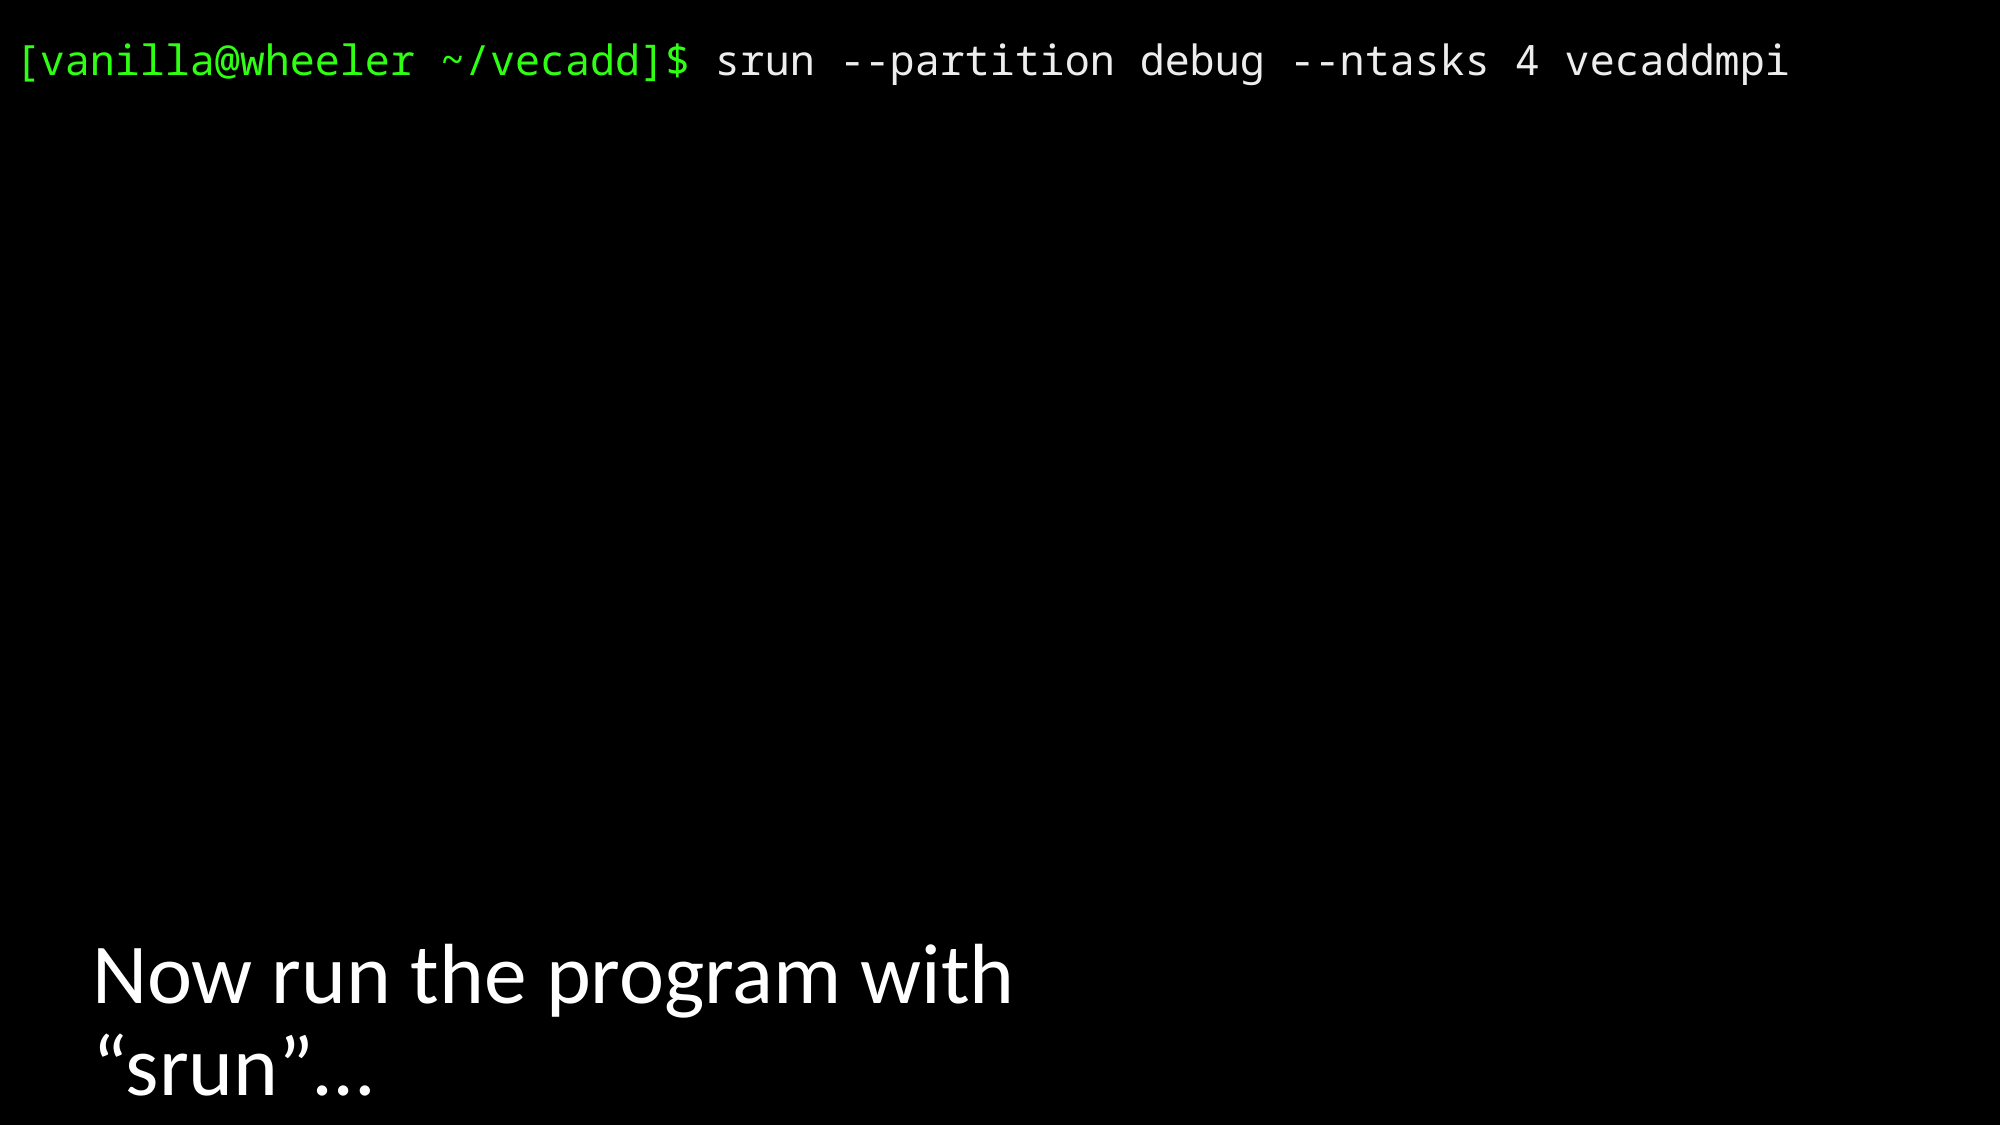

[vanilla@wheeler ~/vecadd]$ srun --partition debug --ntasks 4 vecaddmpi
Now run the program with “srun”…